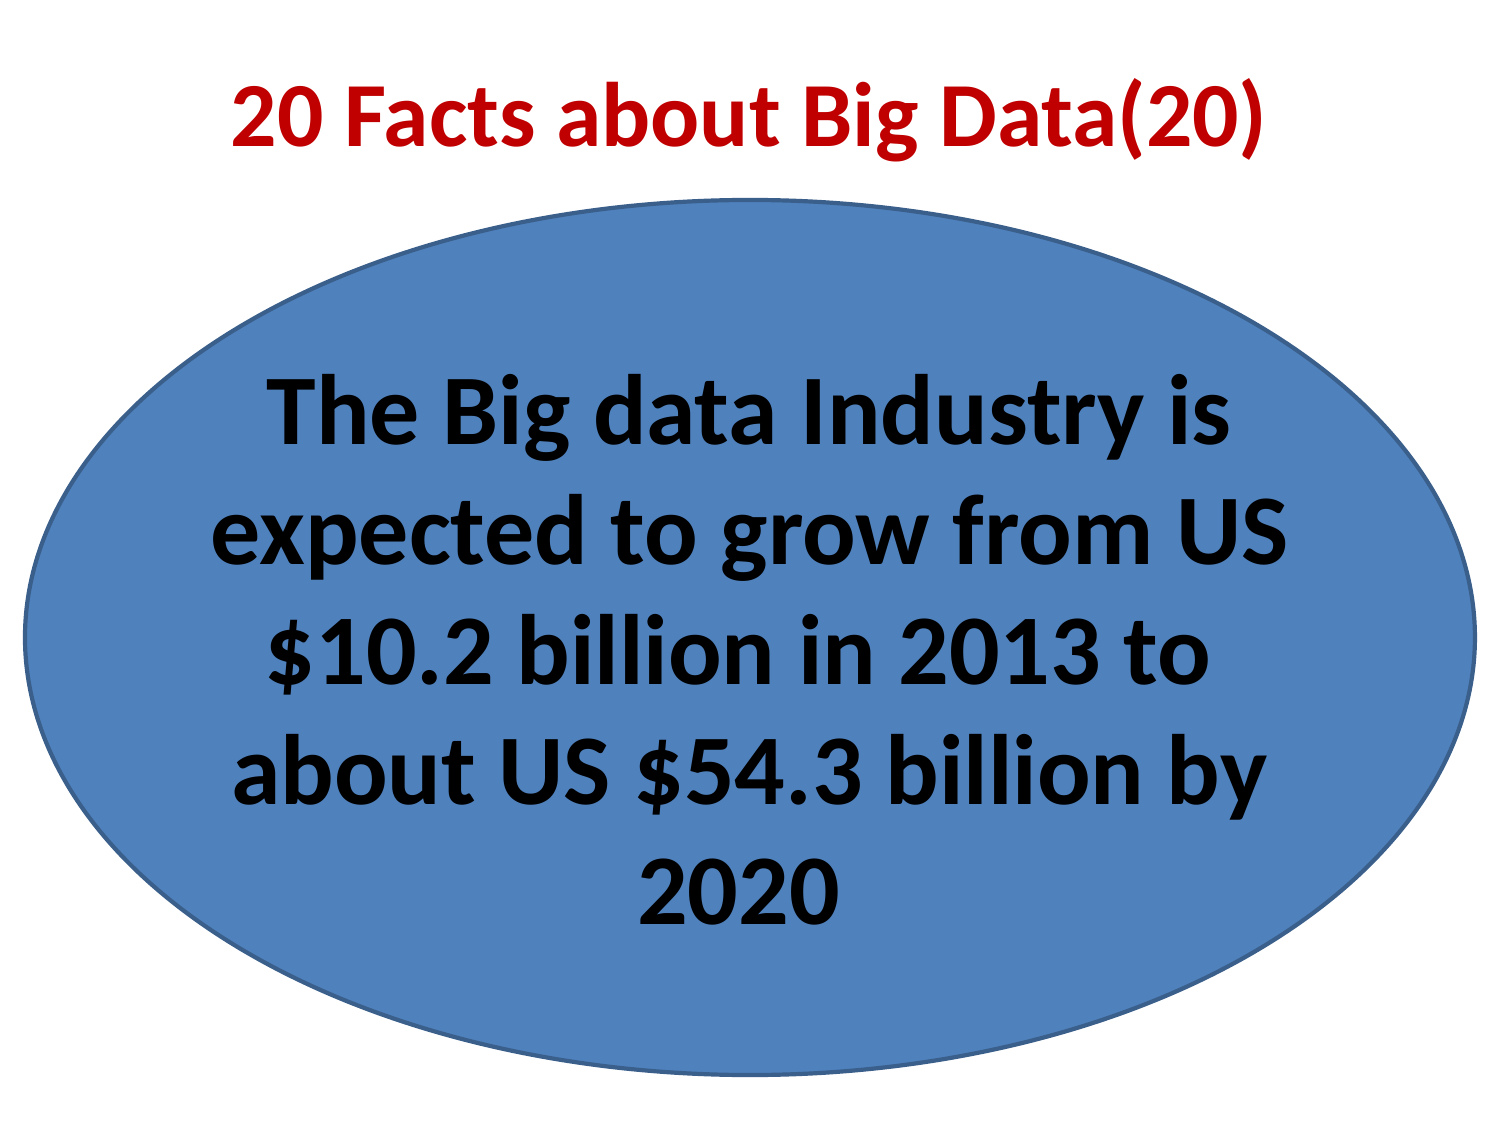

# 20 Facts about Big Data(20)

The Big data Industry is expected to grow from US $10.2 billion in 2013 to  about US $54.3 billion by 2020